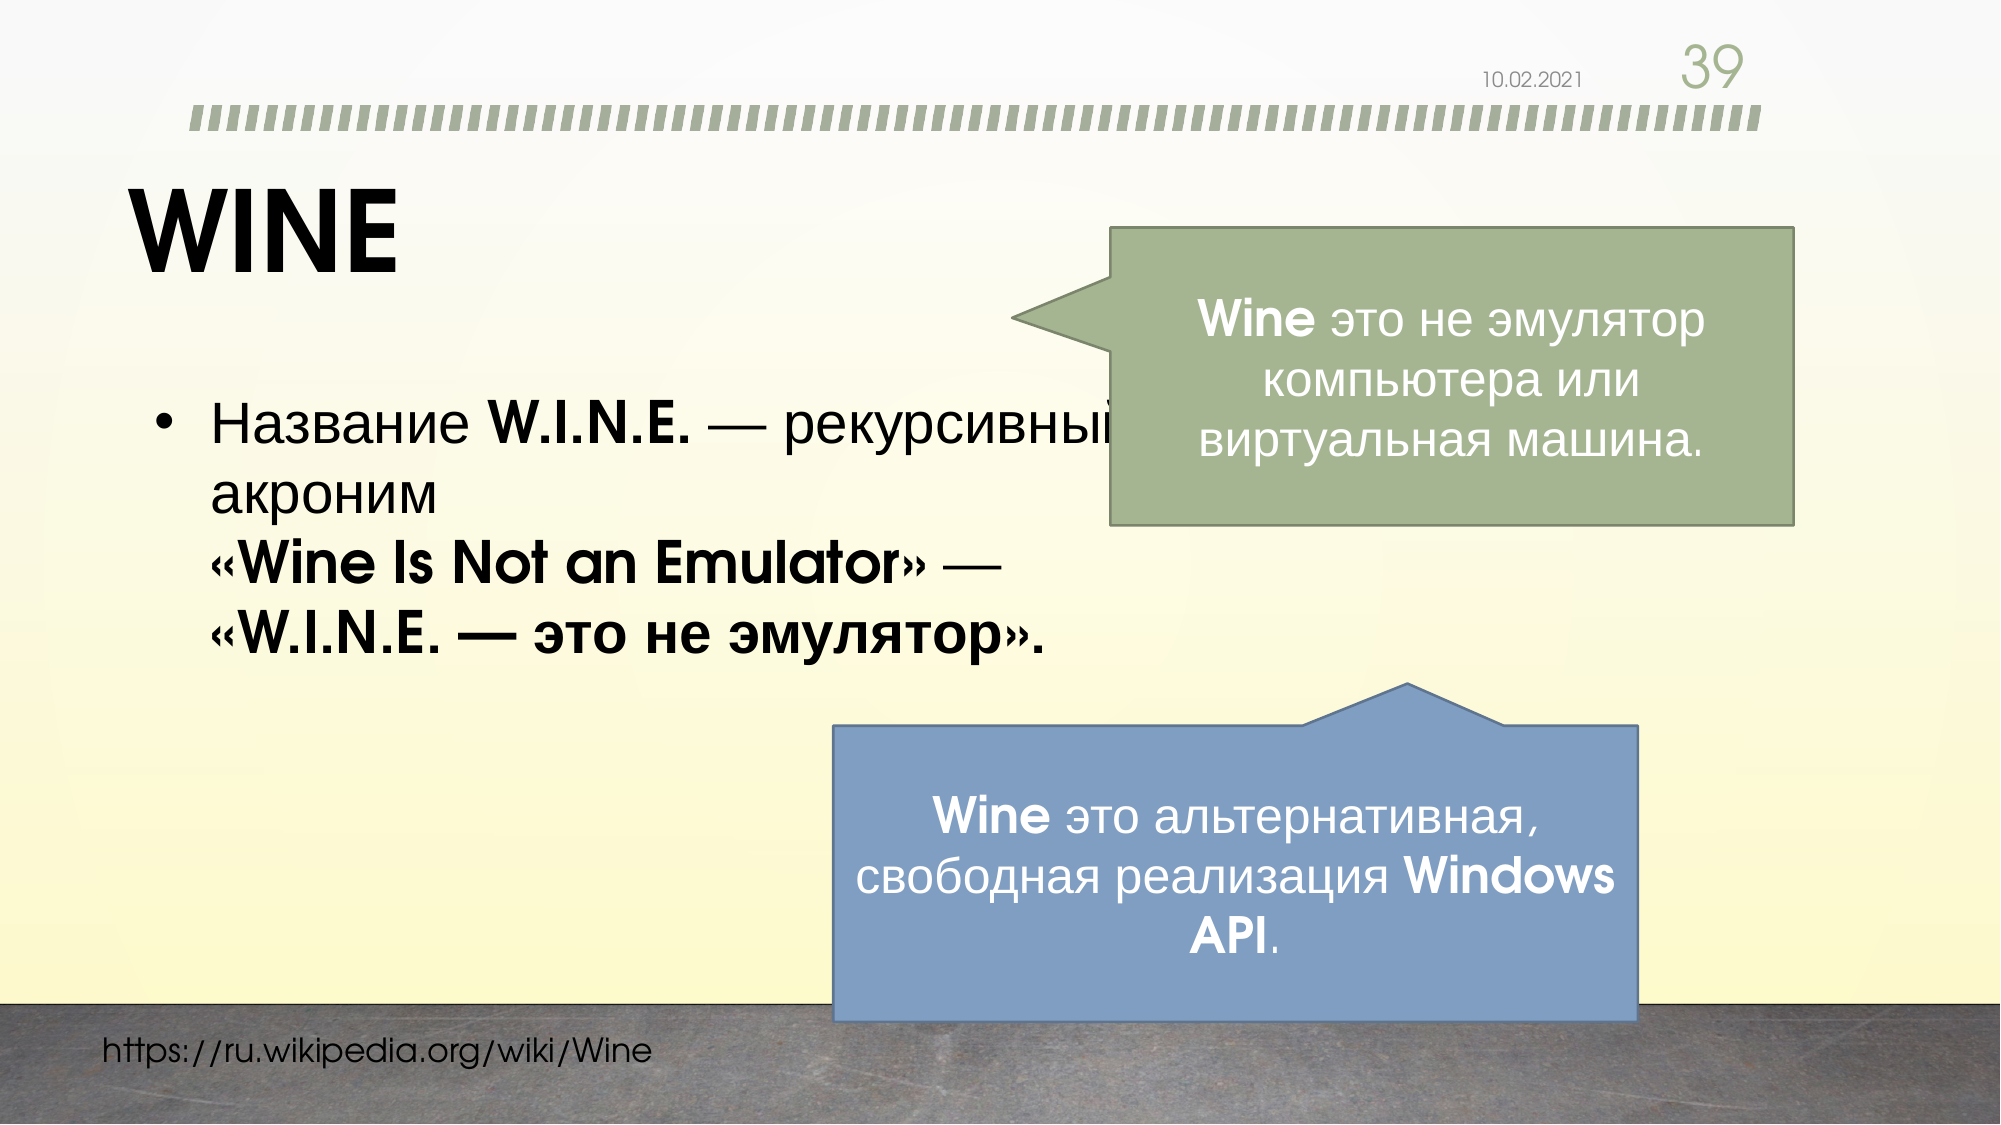

39
10.02.2021
Wine
Wine это не эмулятор компьютера или виртуальная машина.
Название W.I.N.E. — рекурсивный акроним
«Wine Is Not an Emulator» — «W.I.N.E. — это не эмулятор».
Wine это альтернативная, свободная реализация Windows API.
https://ru.wikipedia.org/wiki/Wine